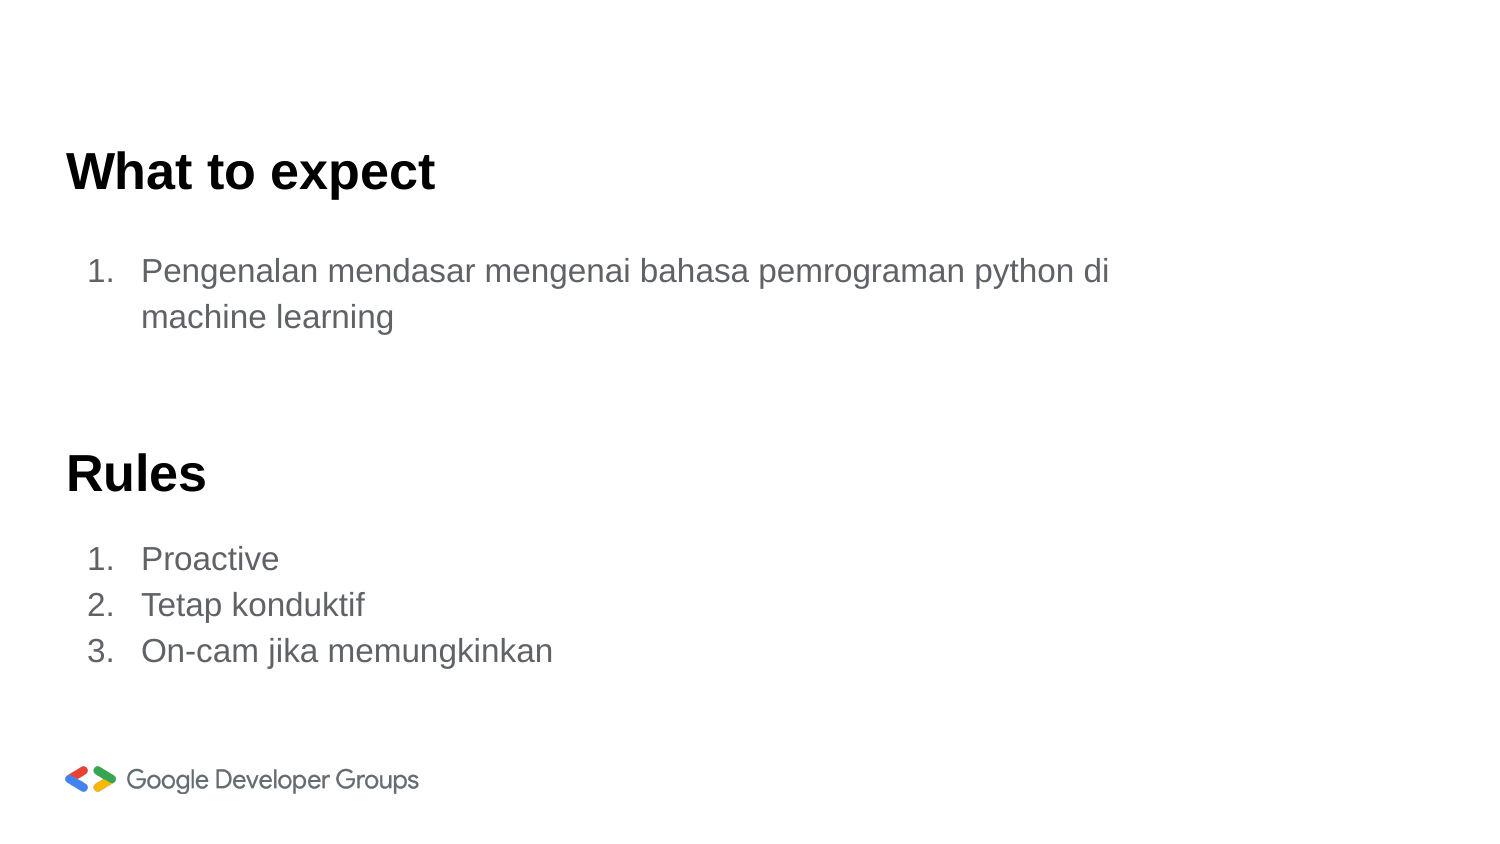

# What to expect
Pengenalan mendasar mengenai bahasa pemrograman python di machine learning

Rules
Proactive
Tetap konduktif
On-cam jika memungkinkan